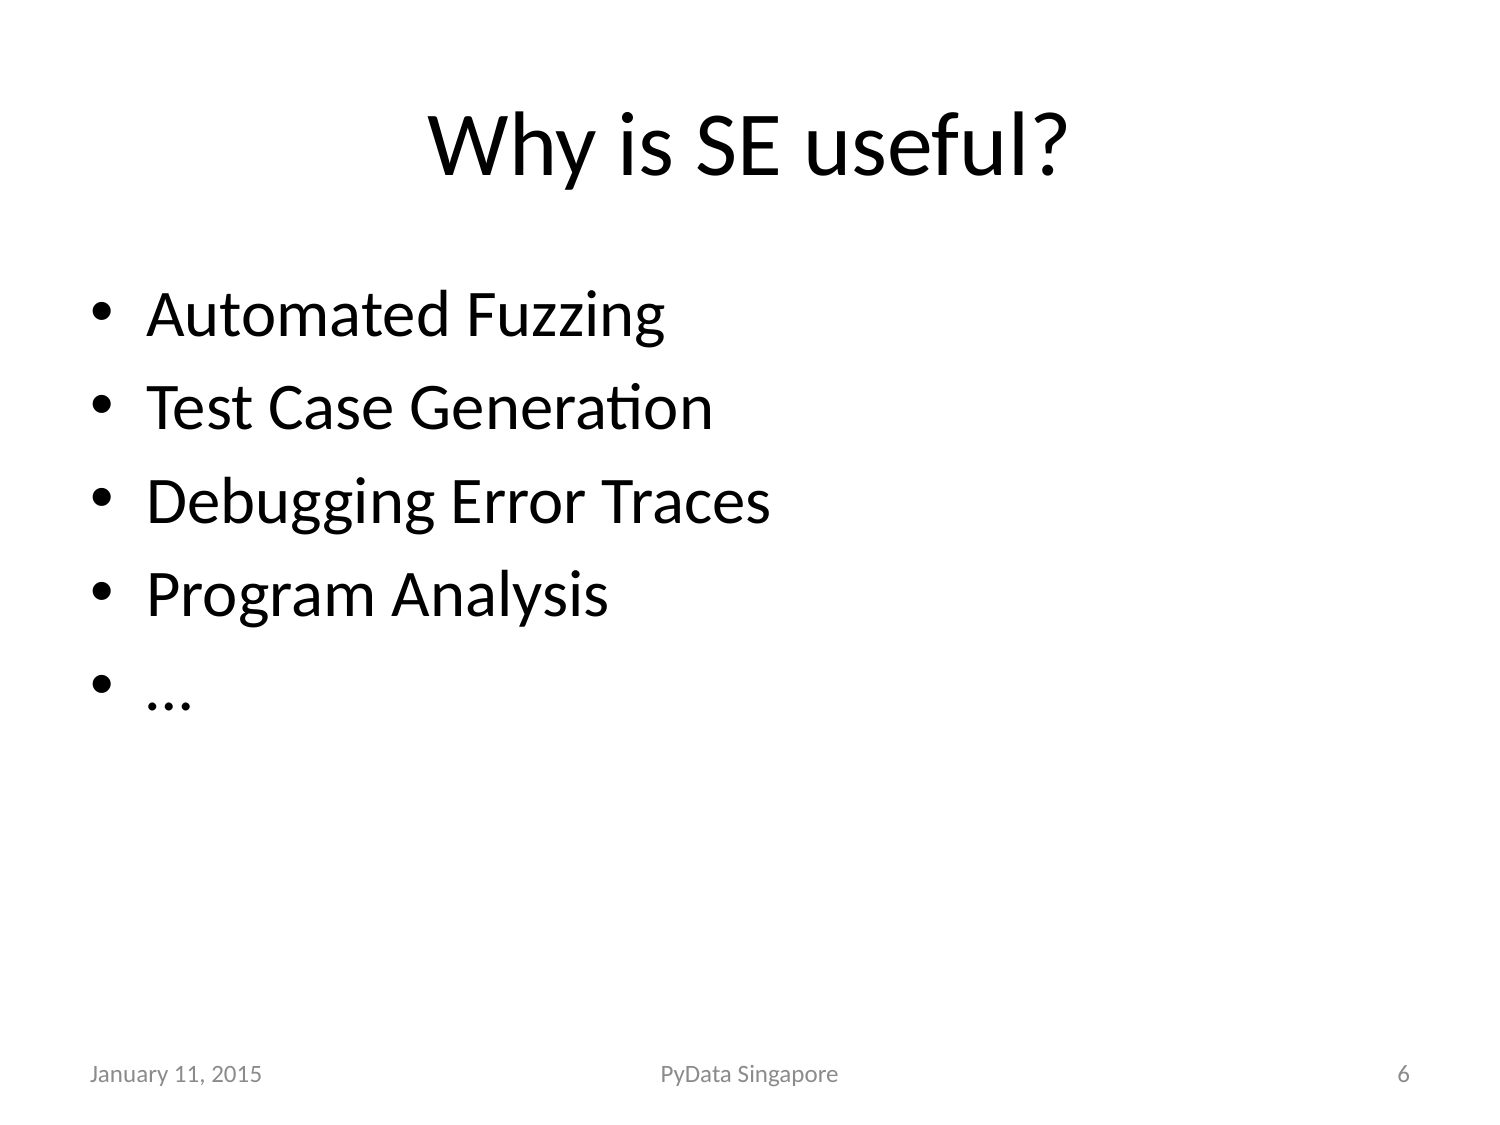

# Why is SE useful?
Automated Fuzzing
Test Case Generation
Debugging Error Traces
Program Analysis
…
January 11, 2015
PyData Singapore
6